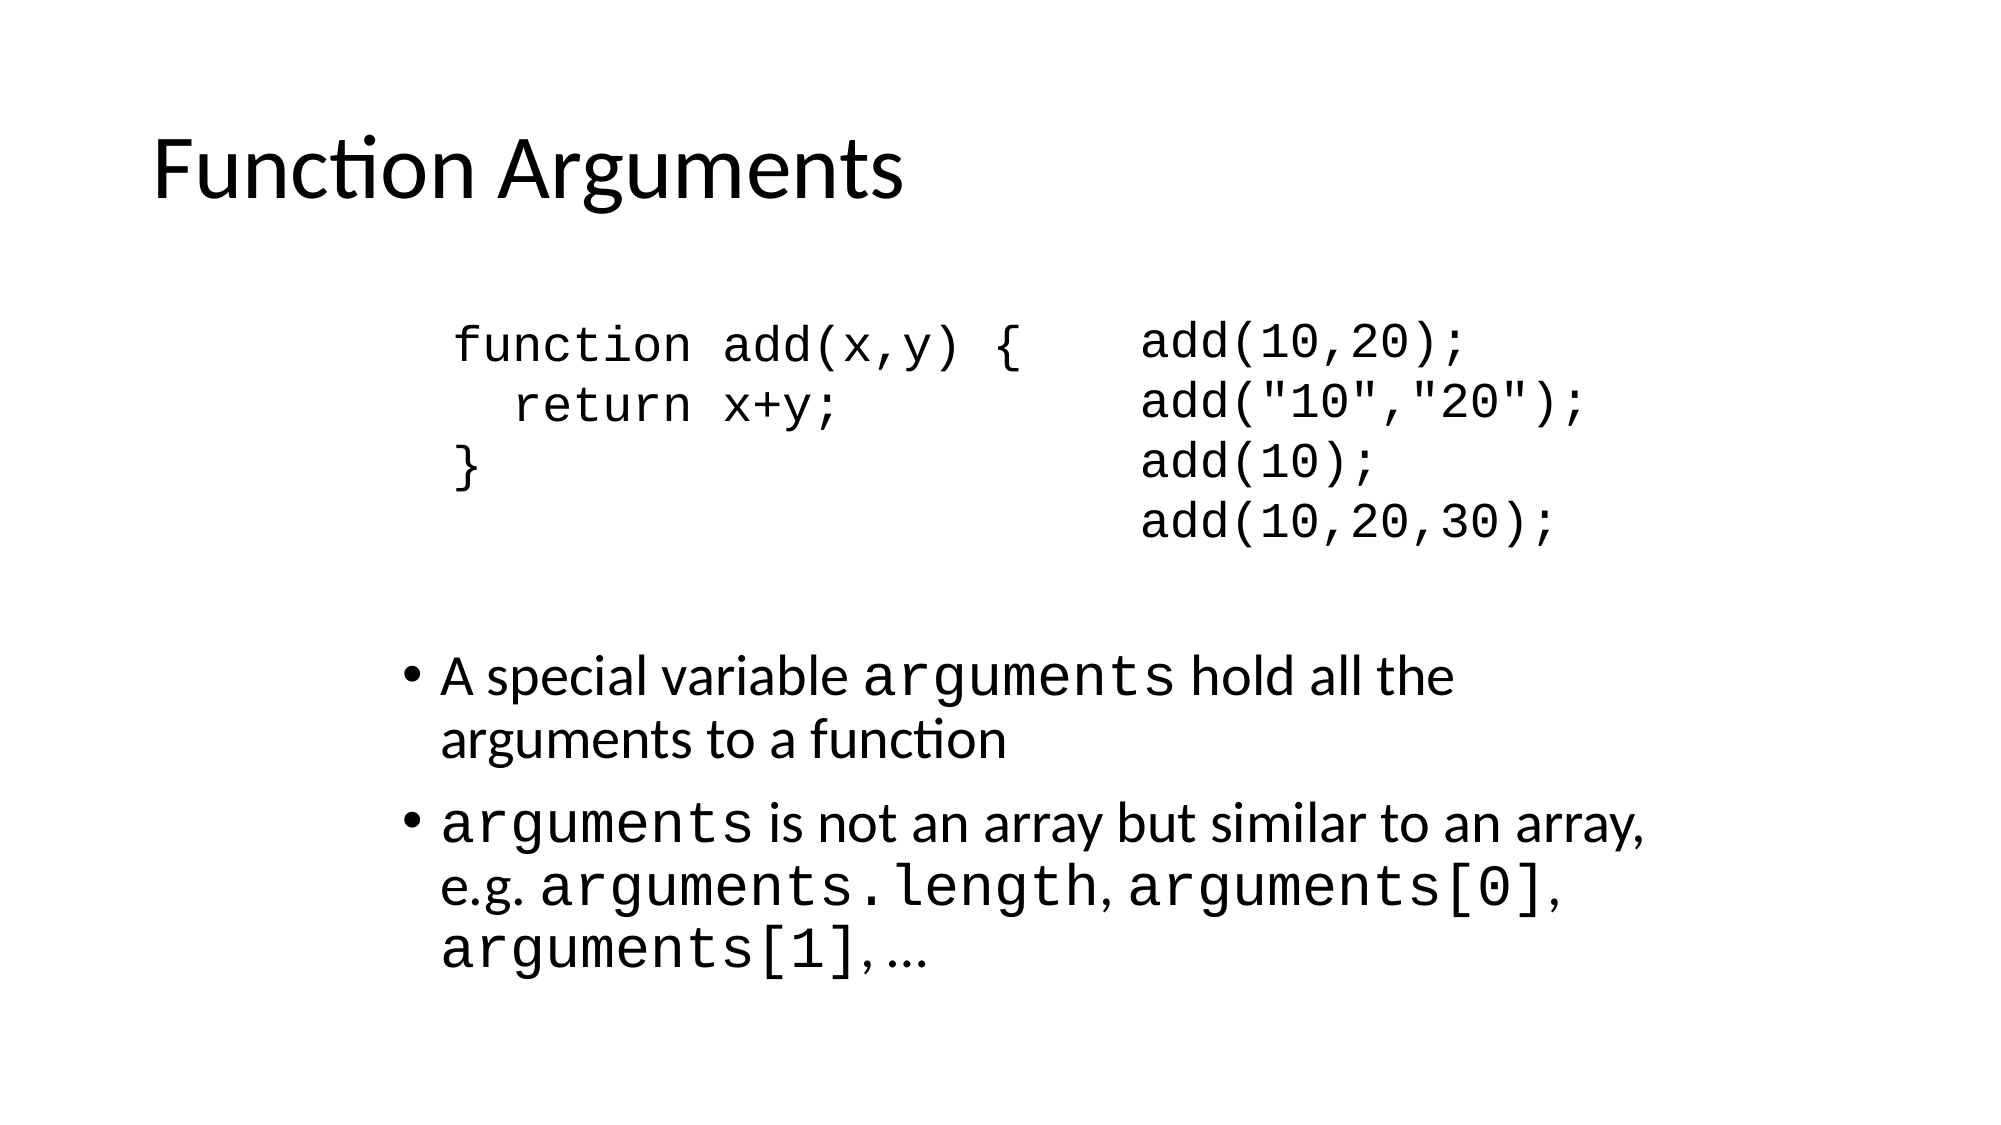

# Function Arguments
add(10,20);
add("10","20");
add(10);
add(10,20,30);
function add(x,y) {
  return x+y;
}
A special variable arguments hold all the arguments to a function
arguments is not an array but similar to an array, e.g. arguments.length, arguments[0], arguments[1], …